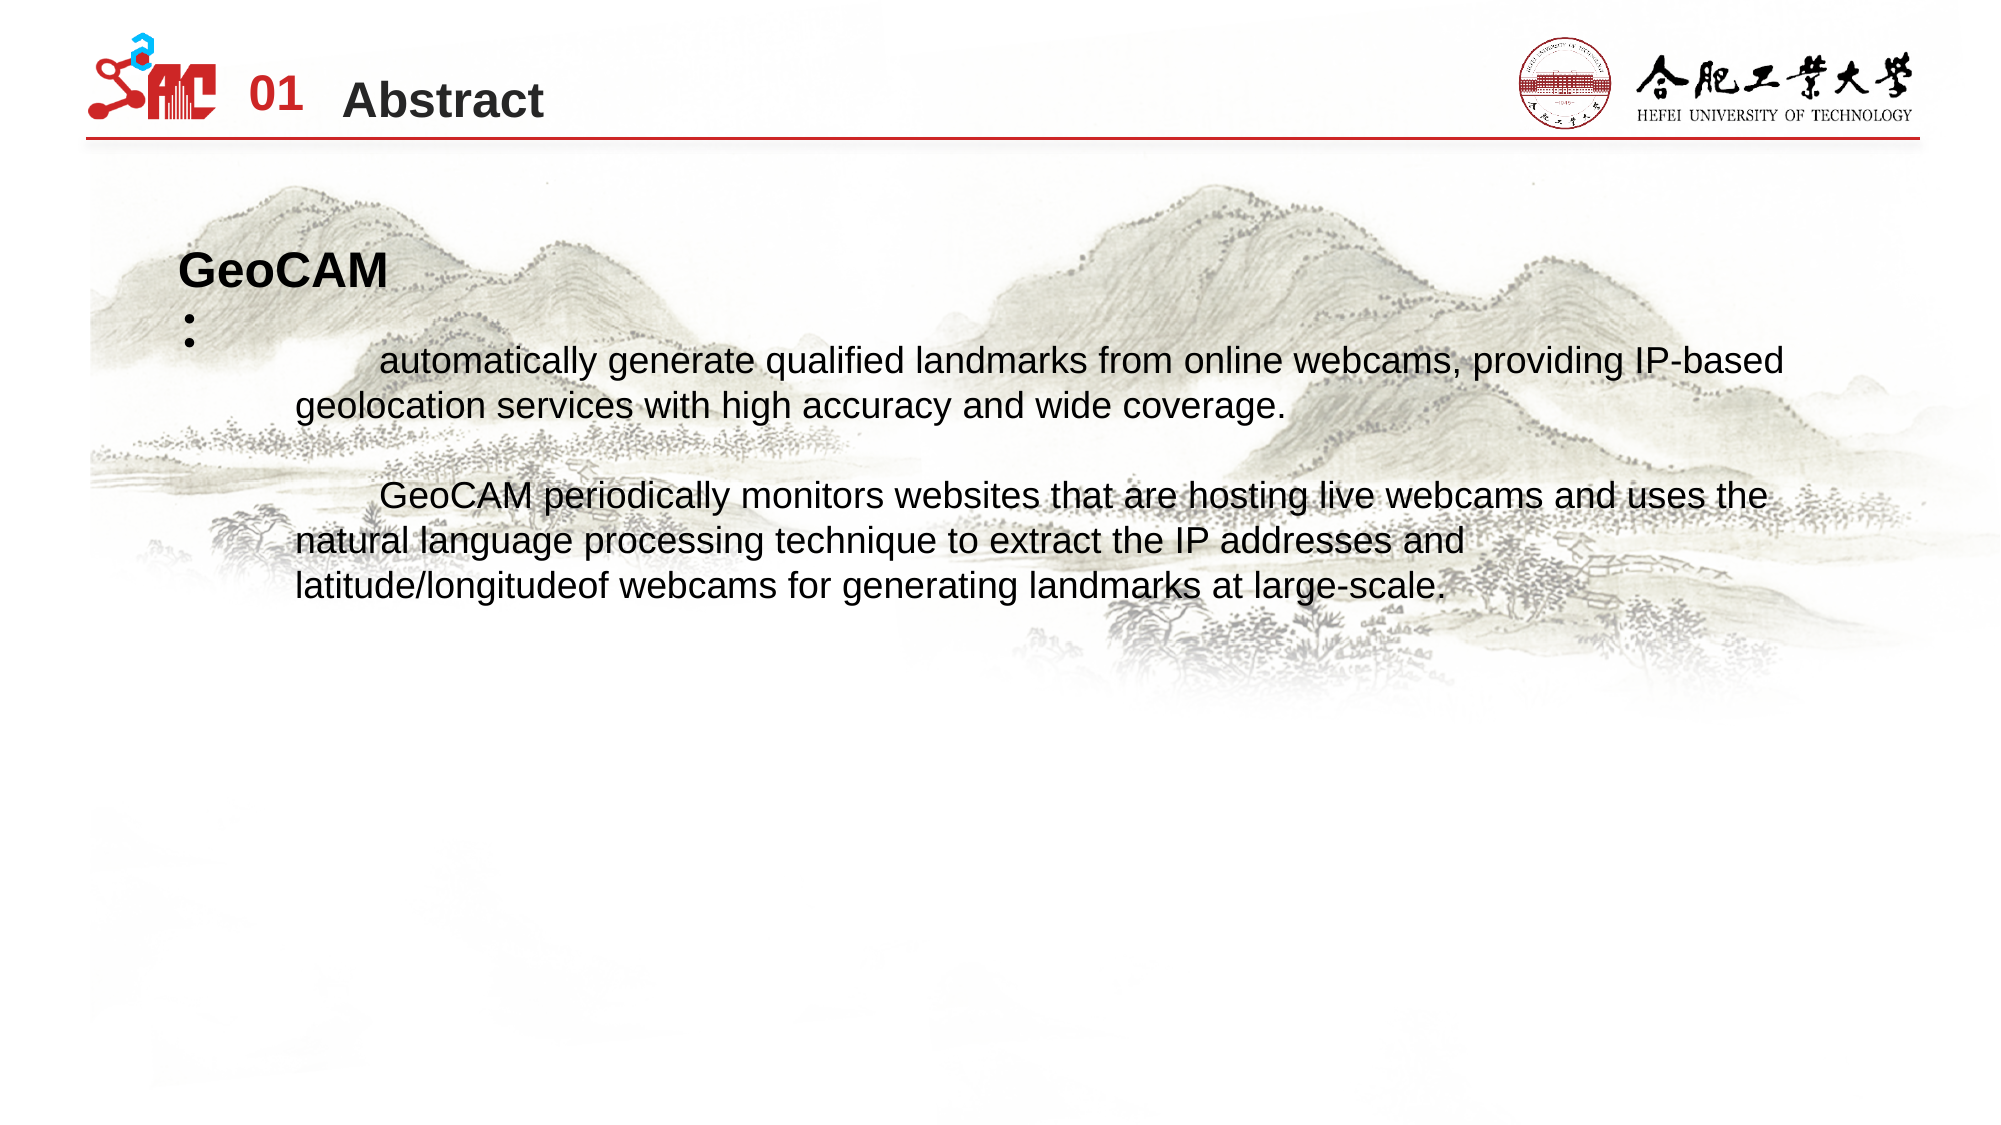

01
Abstract
GeoCAM：

        automatically generate qualified landmarks from online webcams, providing IP-based geolocation services with high accuracy and wide coverage.

        GeoCAM periodically monitors websites that are hosting live webcams and uses the natural language processing technique to extract the IP addresses and latitude/longitudeof webcams for generating landmarks at large-scale.